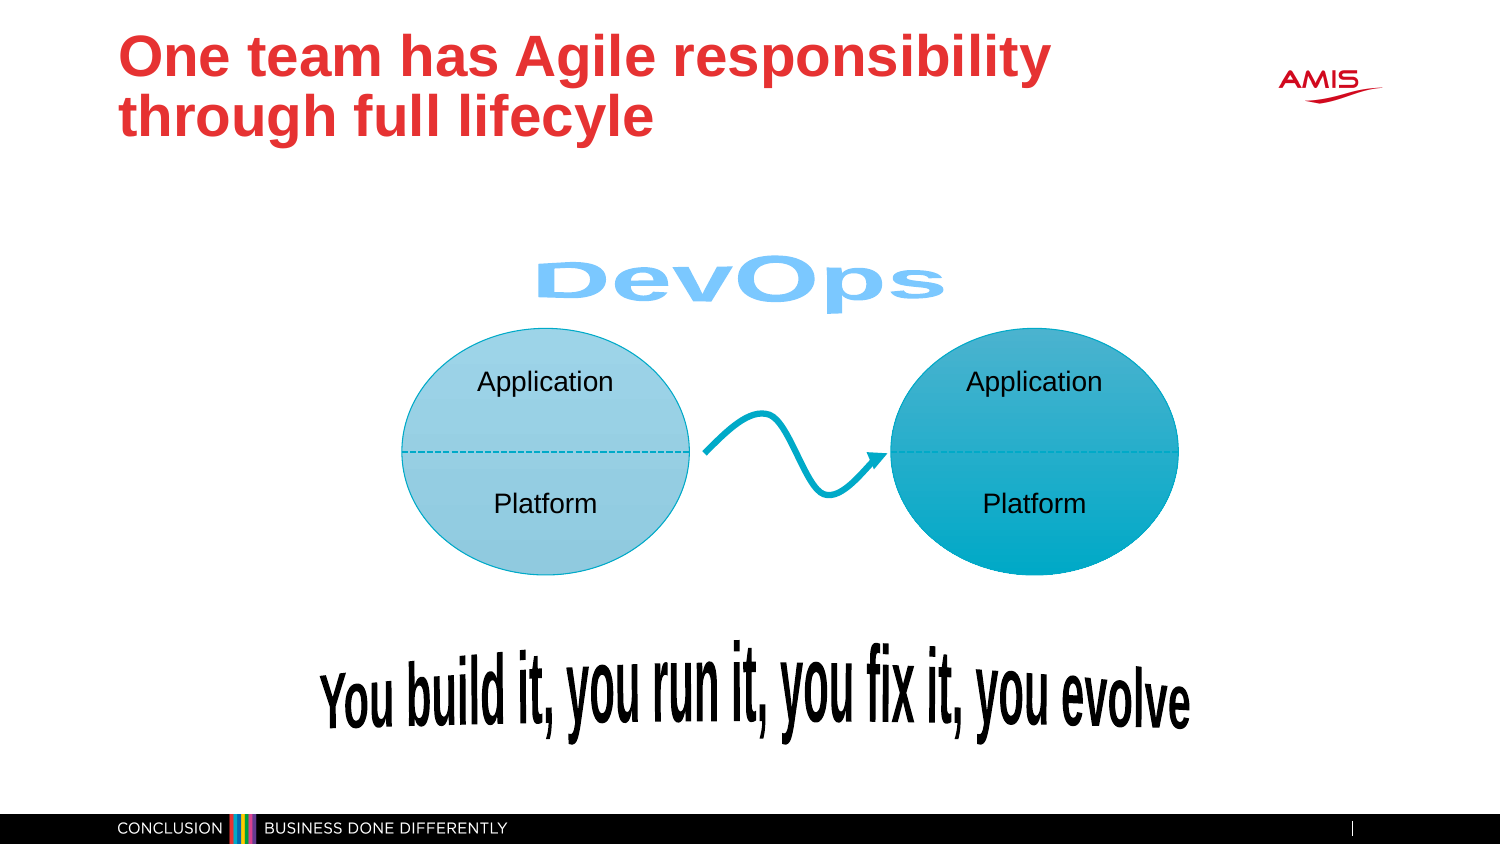

# One team has Agile responsibility through full lifecyle
DevOps

Application
Platform
Application

Platform
You build it, you run it, you fix it, you evolve